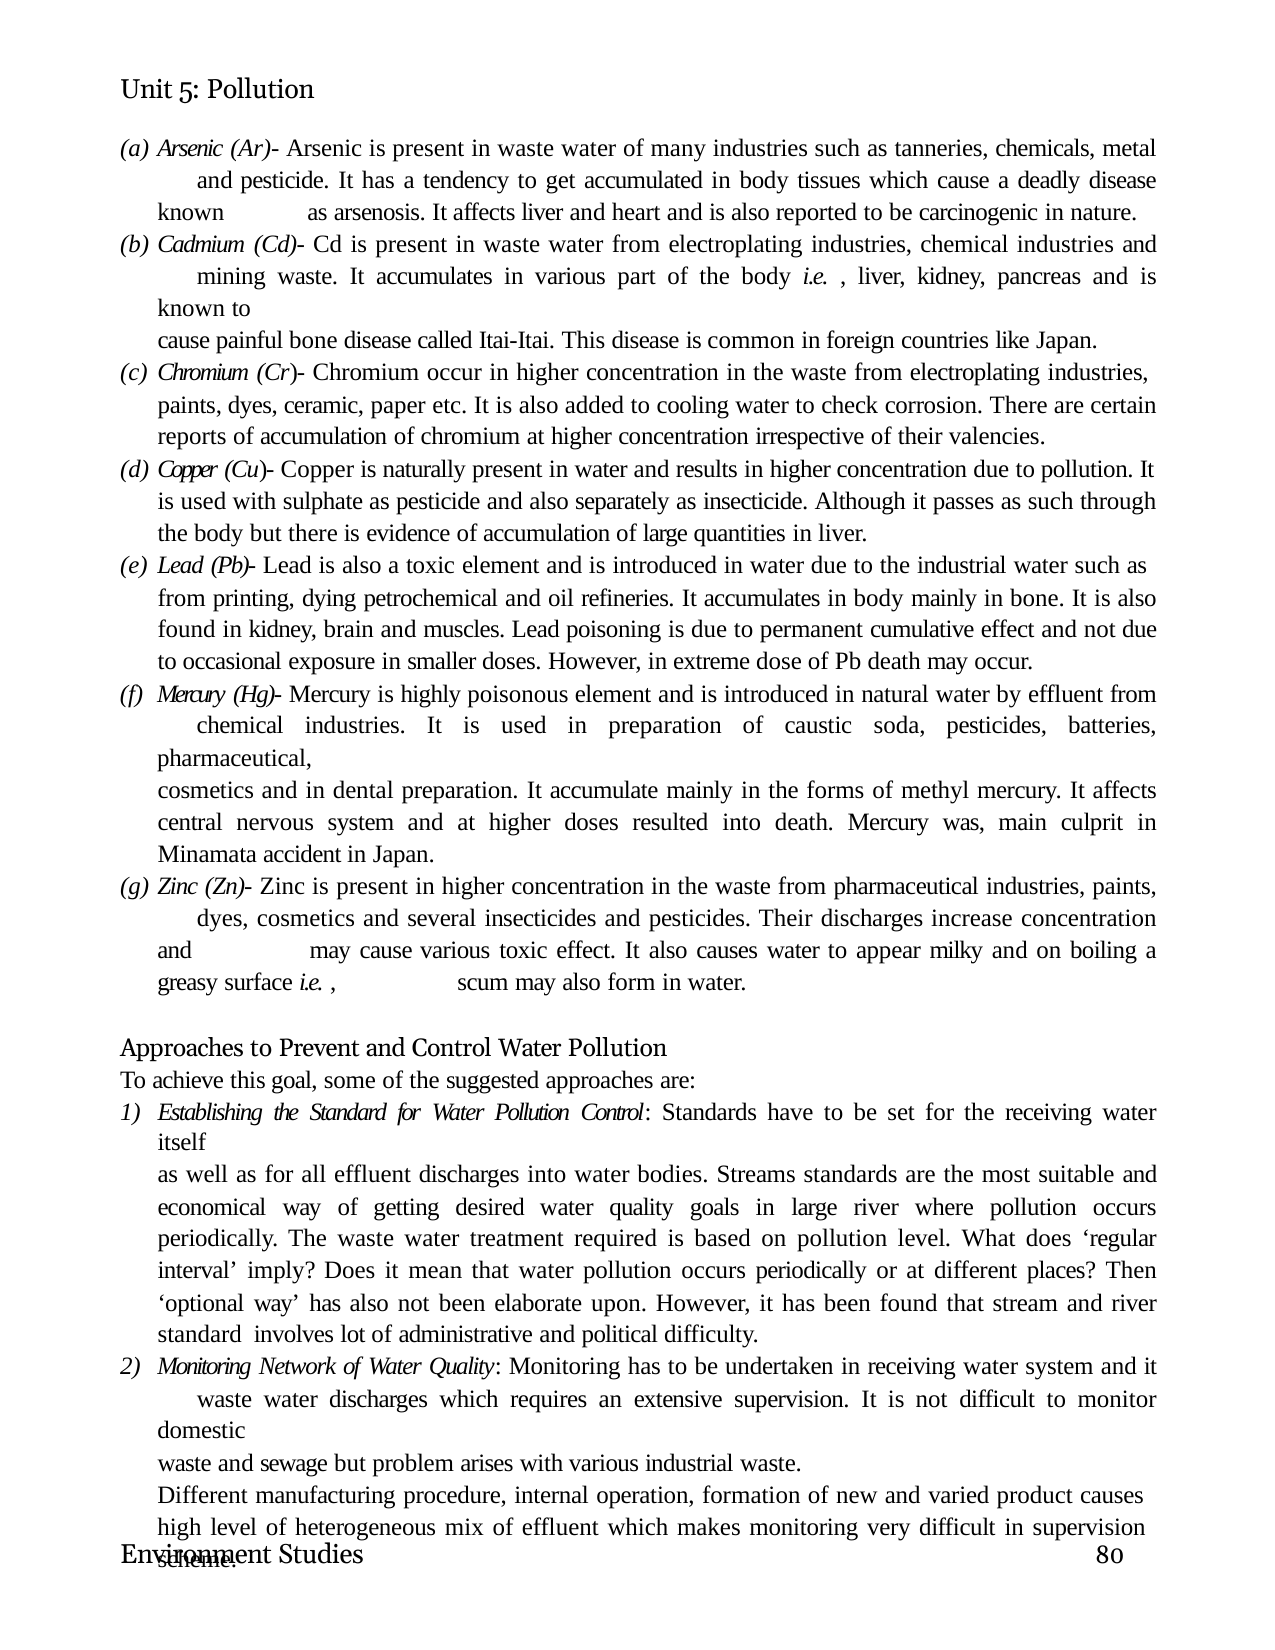

Unit 5: Pollution
Arsenic (Ar)- Arsenic is present in waste water of many industries such as tanneries, chemicals, metal 	and pesticide. It has a tendency to get accumulated in body tissues which cause a deadly disease known 	as arsenosis. It affects liver and heart and is also reported to be carcinogenic in nature.
Cadmium (Cd)- Cd is present in waste water from electroplating industries, chemical industries and 	mining waste. It accumulates in various part of the body i.e. , liver, kidney, pancreas and is known to
cause painful bone disease called Itai-Itai. This disease is common in foreign countries like Japan.
Chromium (Cr)- Chromium occur in higher concentration in the waste from electroplating industries,
paints, dyes, ceramic, paper etc. It is also added to cooling water to check corrosion. There are certain reports of accumulation of chromium at higher concentration irrespective of their valencies.
Copper (Cu)- Copper is naturally present in water and results in higher concentration due to pollution. It
is used with sulphate as pesticide and also separately as insecticide. Although it passes as such through the body but there is evidence of accumulation of large quantities in liver.
Lead (Pb)- Lead is also a toxic element and is introduced in water due to the industrial water such as
from printing, dying petrochemical and oil refineries. It accumulates in body mainly in bone. It is also found in kidney, brain and muscles. Lead poisoning is due to permanent cumulative effect and not due to occasional exposure in smaller doses. However, in extreme dose of Pb death may occur.
Mercury (Hg)- Mercury is highly poisonous element and is introduced in natural water by effluent from 	chemical industries. It is used in preparation of caustic soda, pesticides, batteries, pharmaceutical,
cosmetics and in dental preparation. It accumulate mainly in the forms of methyl mercury. It affects central nervous system and at higher doses resulted into death. Mercury was, main culprit in Minamata accident in Japan.
Zinc (Zn)- Zinc is present in higher concentration in the waste from pharmaceutical industries, paints, 	dyes, cosmetics and several insecticides and pesticides. Their discharges increase concentration and 	may cause various toxic effect. It also causes water to appear milky and on boiling a greasy surface i.e. , 	scum may also form in water.

Approaches to Prevent and Control Water Pollution
To achieve this goal, some of the suggested approaches are:
Establishing the Standard for Water Pollution Control: Standards have to be set for the receiving water itself
as well as for all effluent discharges into water bodies. Streams standards are the most suitable and economical way of getting desired water quality goals in large river where pollution occurs periodically. The waste water treatment required is based on pollution level. What does ‘regular interval’ imply? Does it mean that water pollution occurs periodically or at different places? Then ‘optional way’ has also not been elaborate upon. However, it has been found that stream and river standard involves lot of administrative and political difficulty.
Monitoring Network of Water Quality: Monitoring has to be undertaken in receiving water system and it 	waste water discharges which requires an extensive supervision. It is not difficult to monitor domestic
waste and sewage but problem arises with various industrial waste.
Different manufacturing procedure, internal operation, formation of new and varied product causes
high level of heterogeneous mix of effluent which makes monitoring very difficult in supervision scheme.
Environment Studies
80